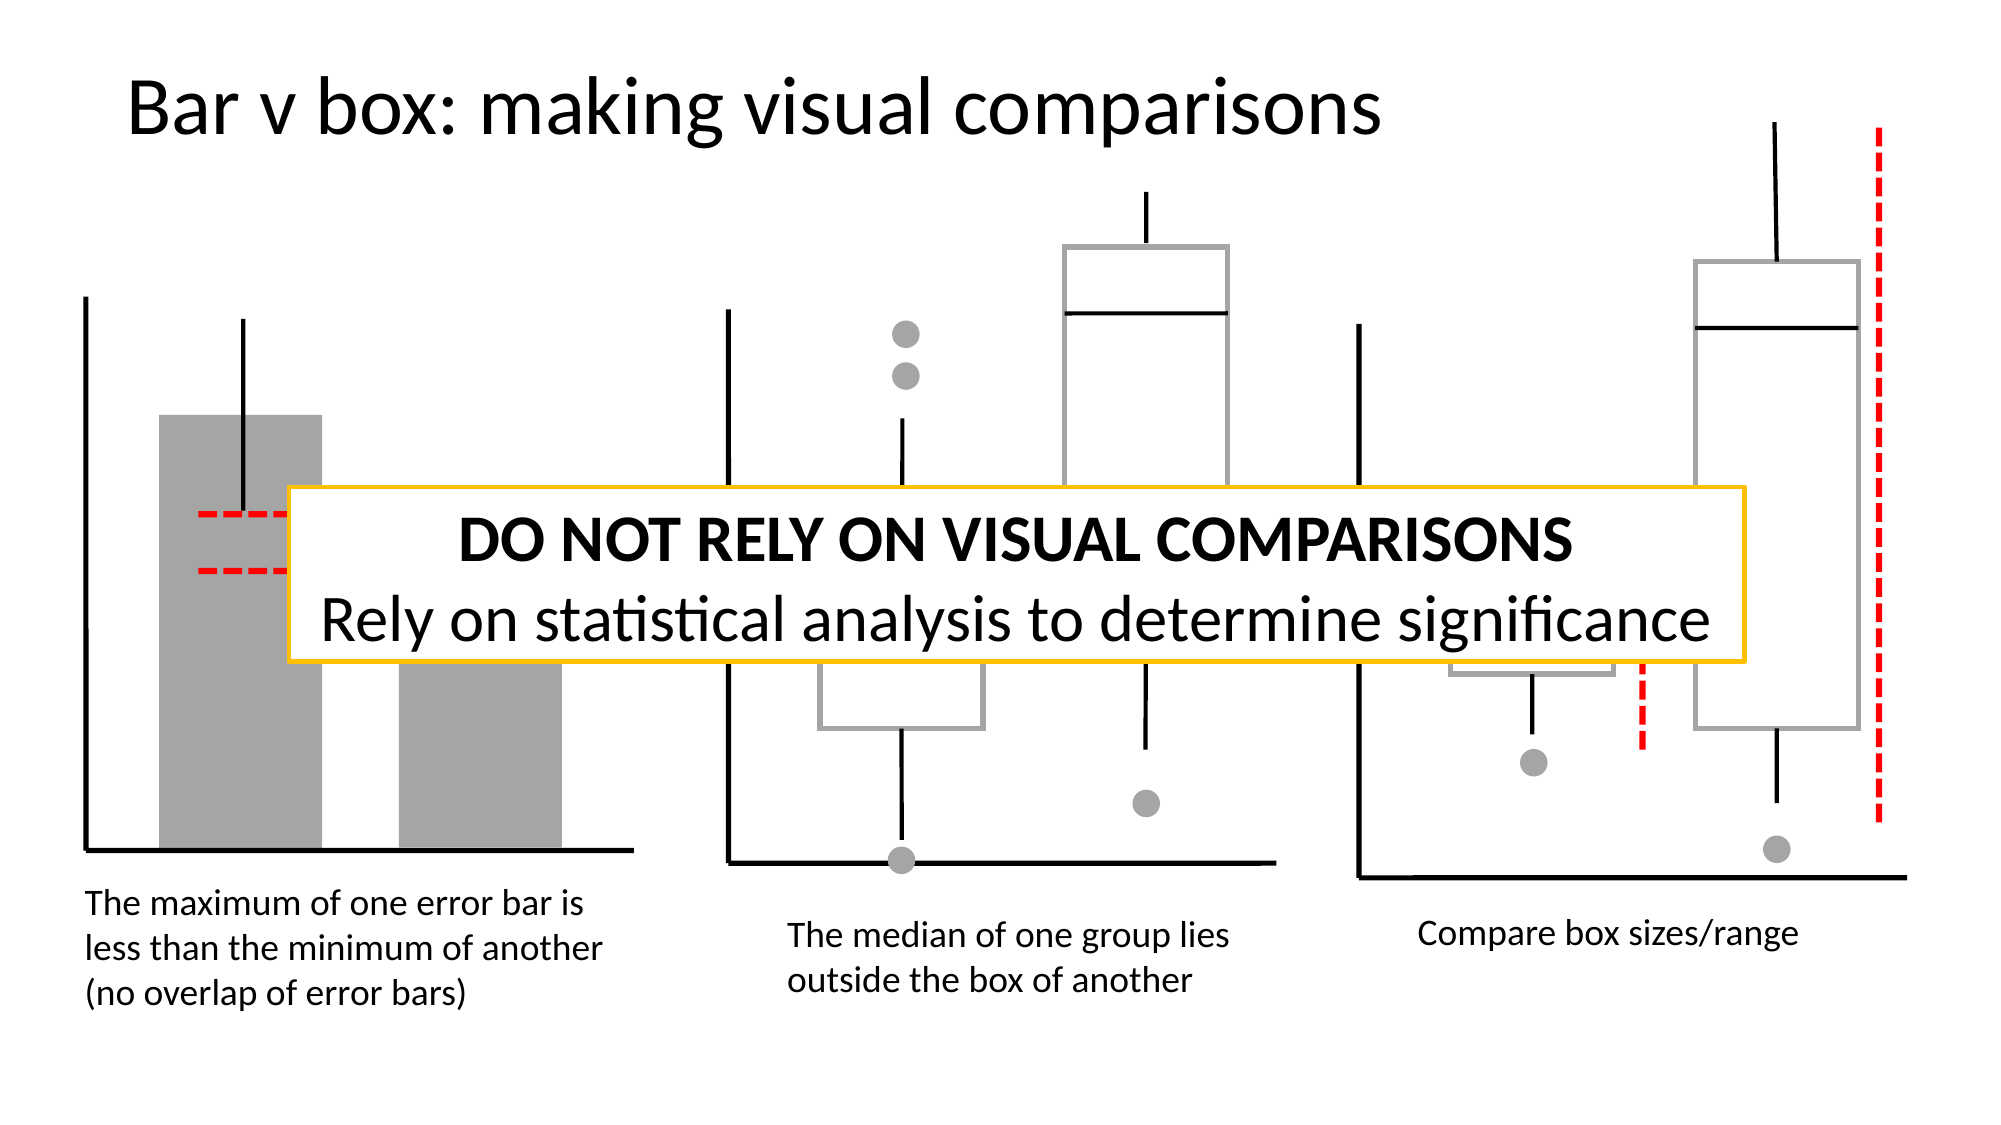

# Bar v box: making visual comparisons

DO NOT RELY ON VISUAL COMPARISONS
Rely on statistical analysis to determine significance

The maximum of one error bar is less than the minimum of another
(no overlap of error bars)
Compare box sizes/range
The median of one group lies outside the box of another